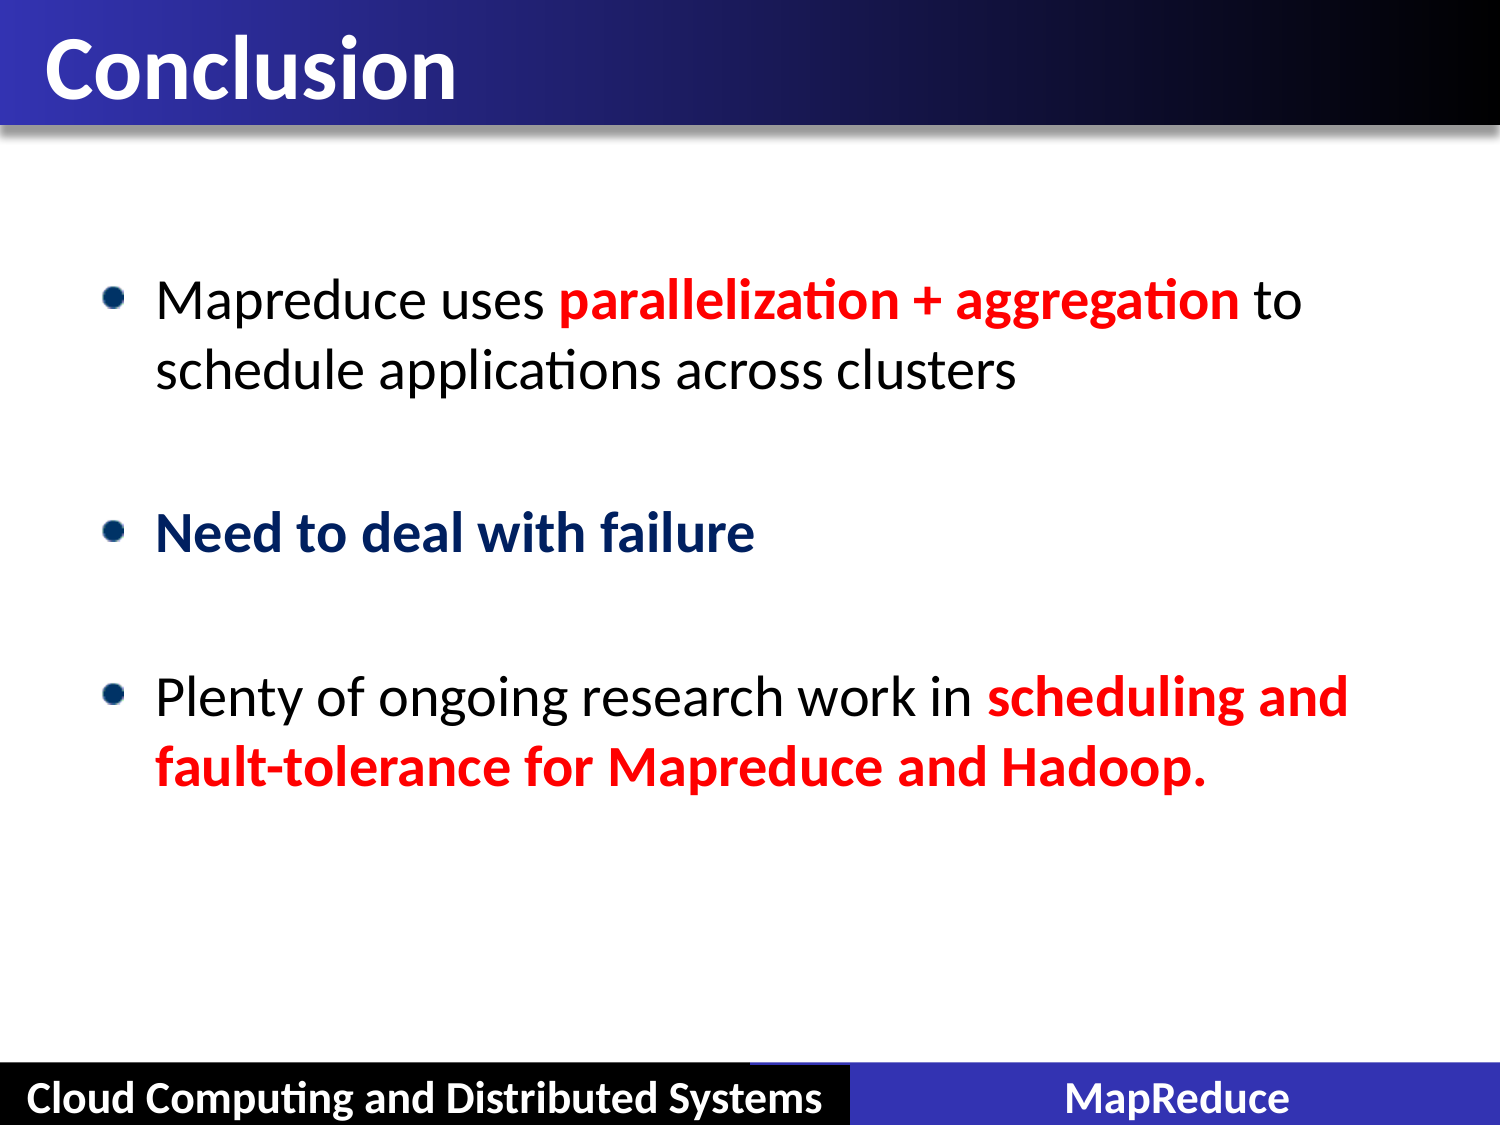

# Conclusion

Mapreduce uses parallelization + aggregation to schedule applications across clusters

Need to deal with failure

Plenty of ongoing research work in scheduling and fault-tolerance for Mapreduce and Hadoop.

Cloud Computing and Distributed Systems
MapReduce